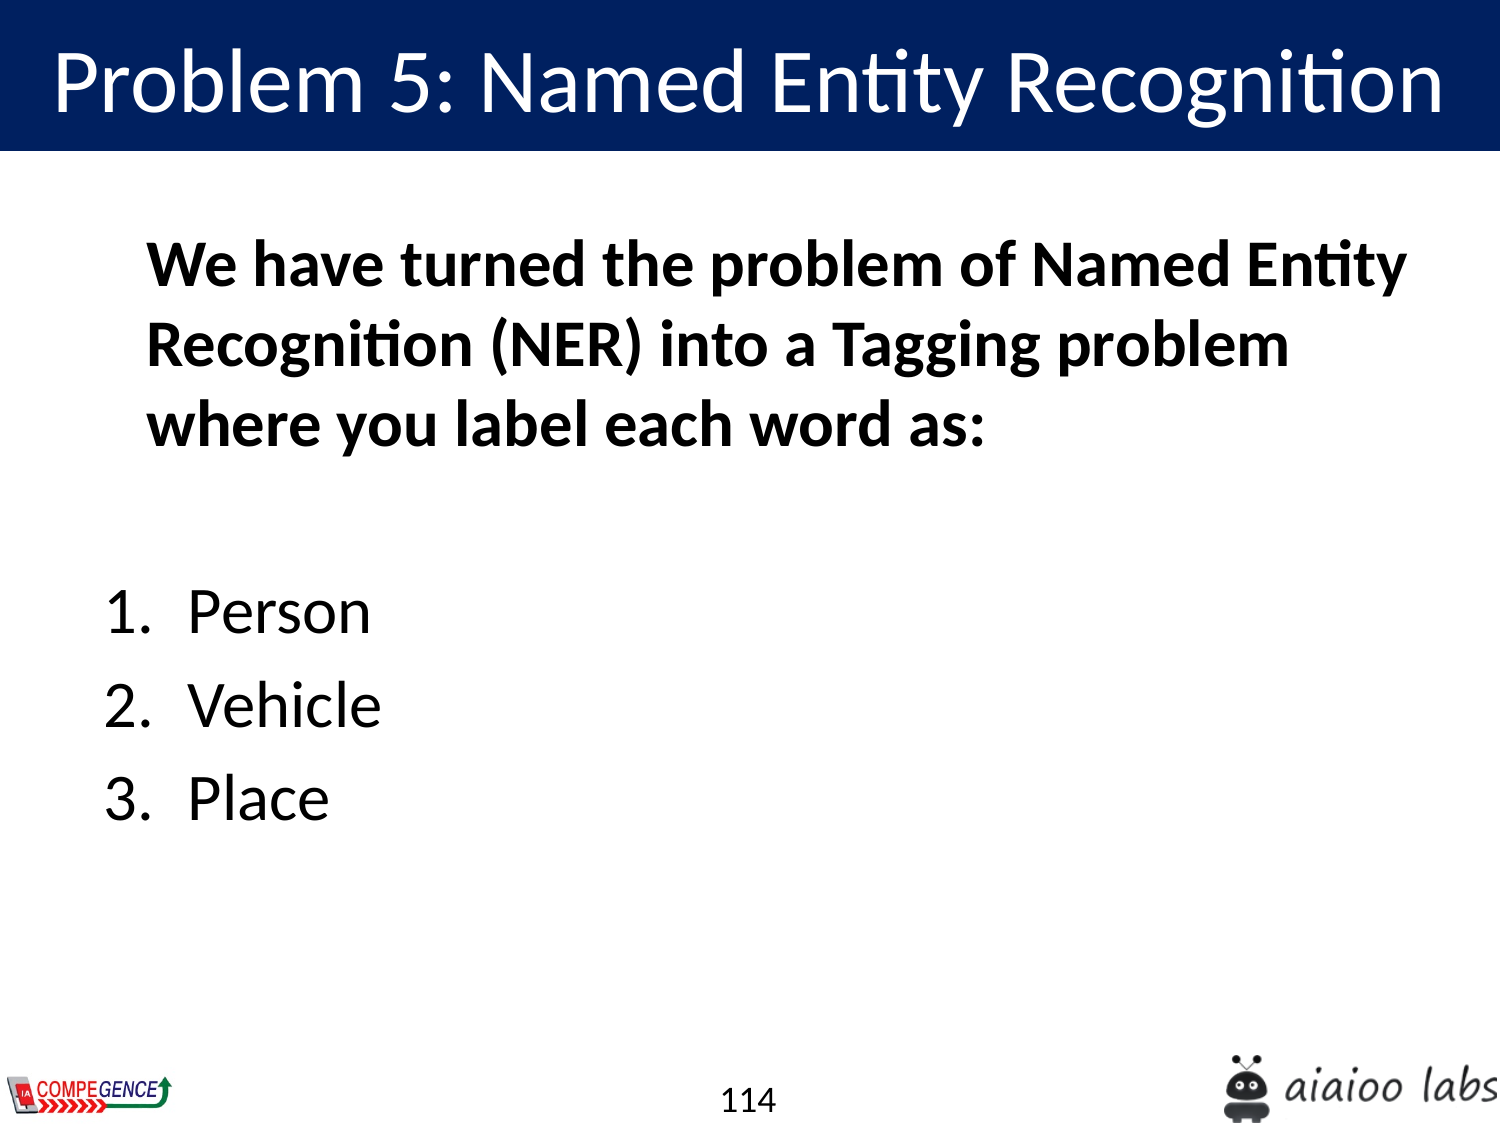

Problem 5: Named Entity Recognition
	We have turned the problem of Named Entity Recognition (NER) into a Tagging problem where you label each word as:

Person
Vehicle
Place